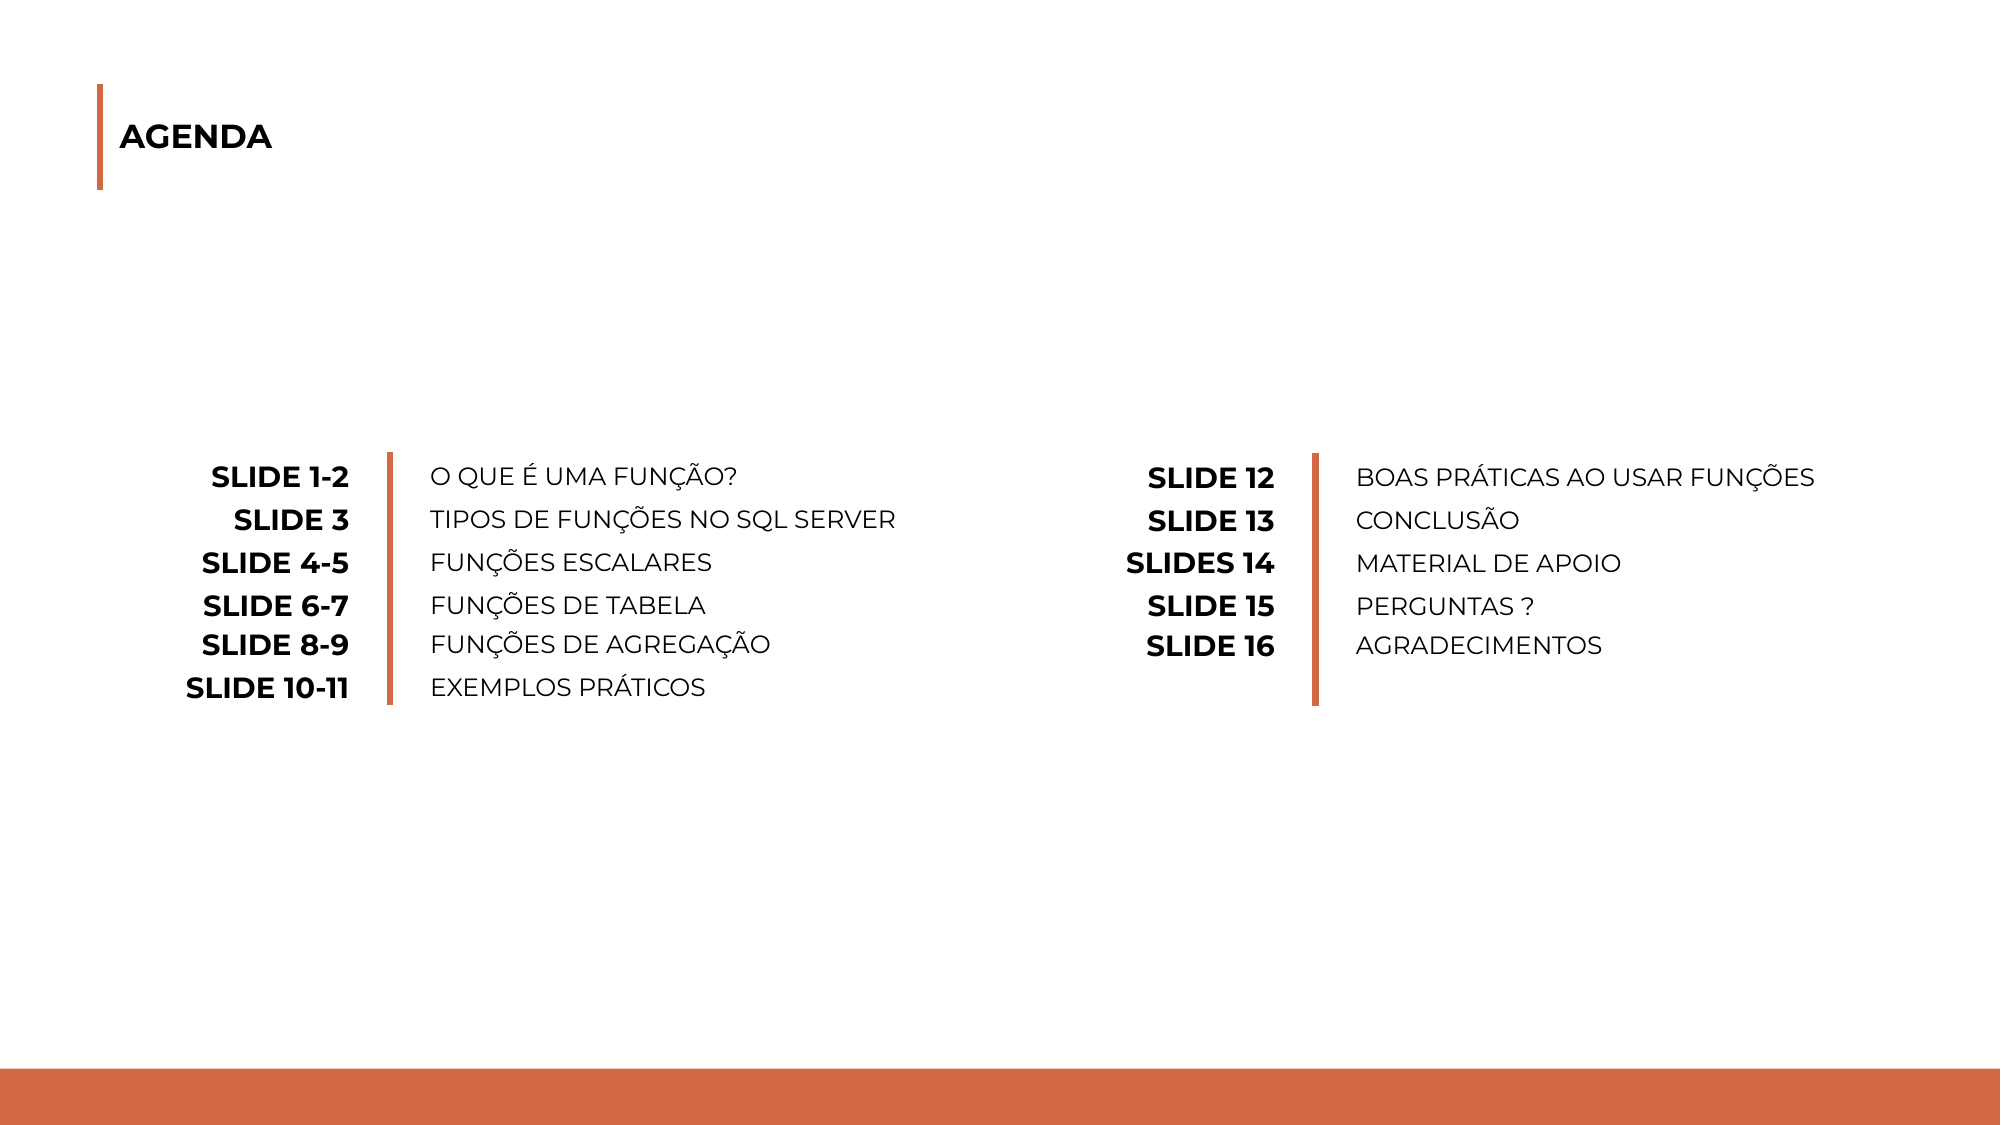

AGENDA
SLIDE 1-2
SLIDE 12
O QUE É UMA FUNÇÃO?
BOAS PRÁTICAS AO USAR FUNÇÕES
SLIDE 3
SLIDE 13
TIPOS DE FUNÇÕES NO SQL SERVER
CONCLUSÃO
SLIDE 4-5
SLIDES 14
FUNÇÕES ESCALARES
MATERIAL DE APOIO
SLIDE 6-7
SLIDE 15
FUNÇÕES DE TABELA
PERGUNTAS ?
SLIDE 8-9
SLIDE 16
FUNÇÕES DE AGREGAÇÃO
AGRADECIMENTOS
SLIDE 10-11
EXEMPLOS PRÁTICOS